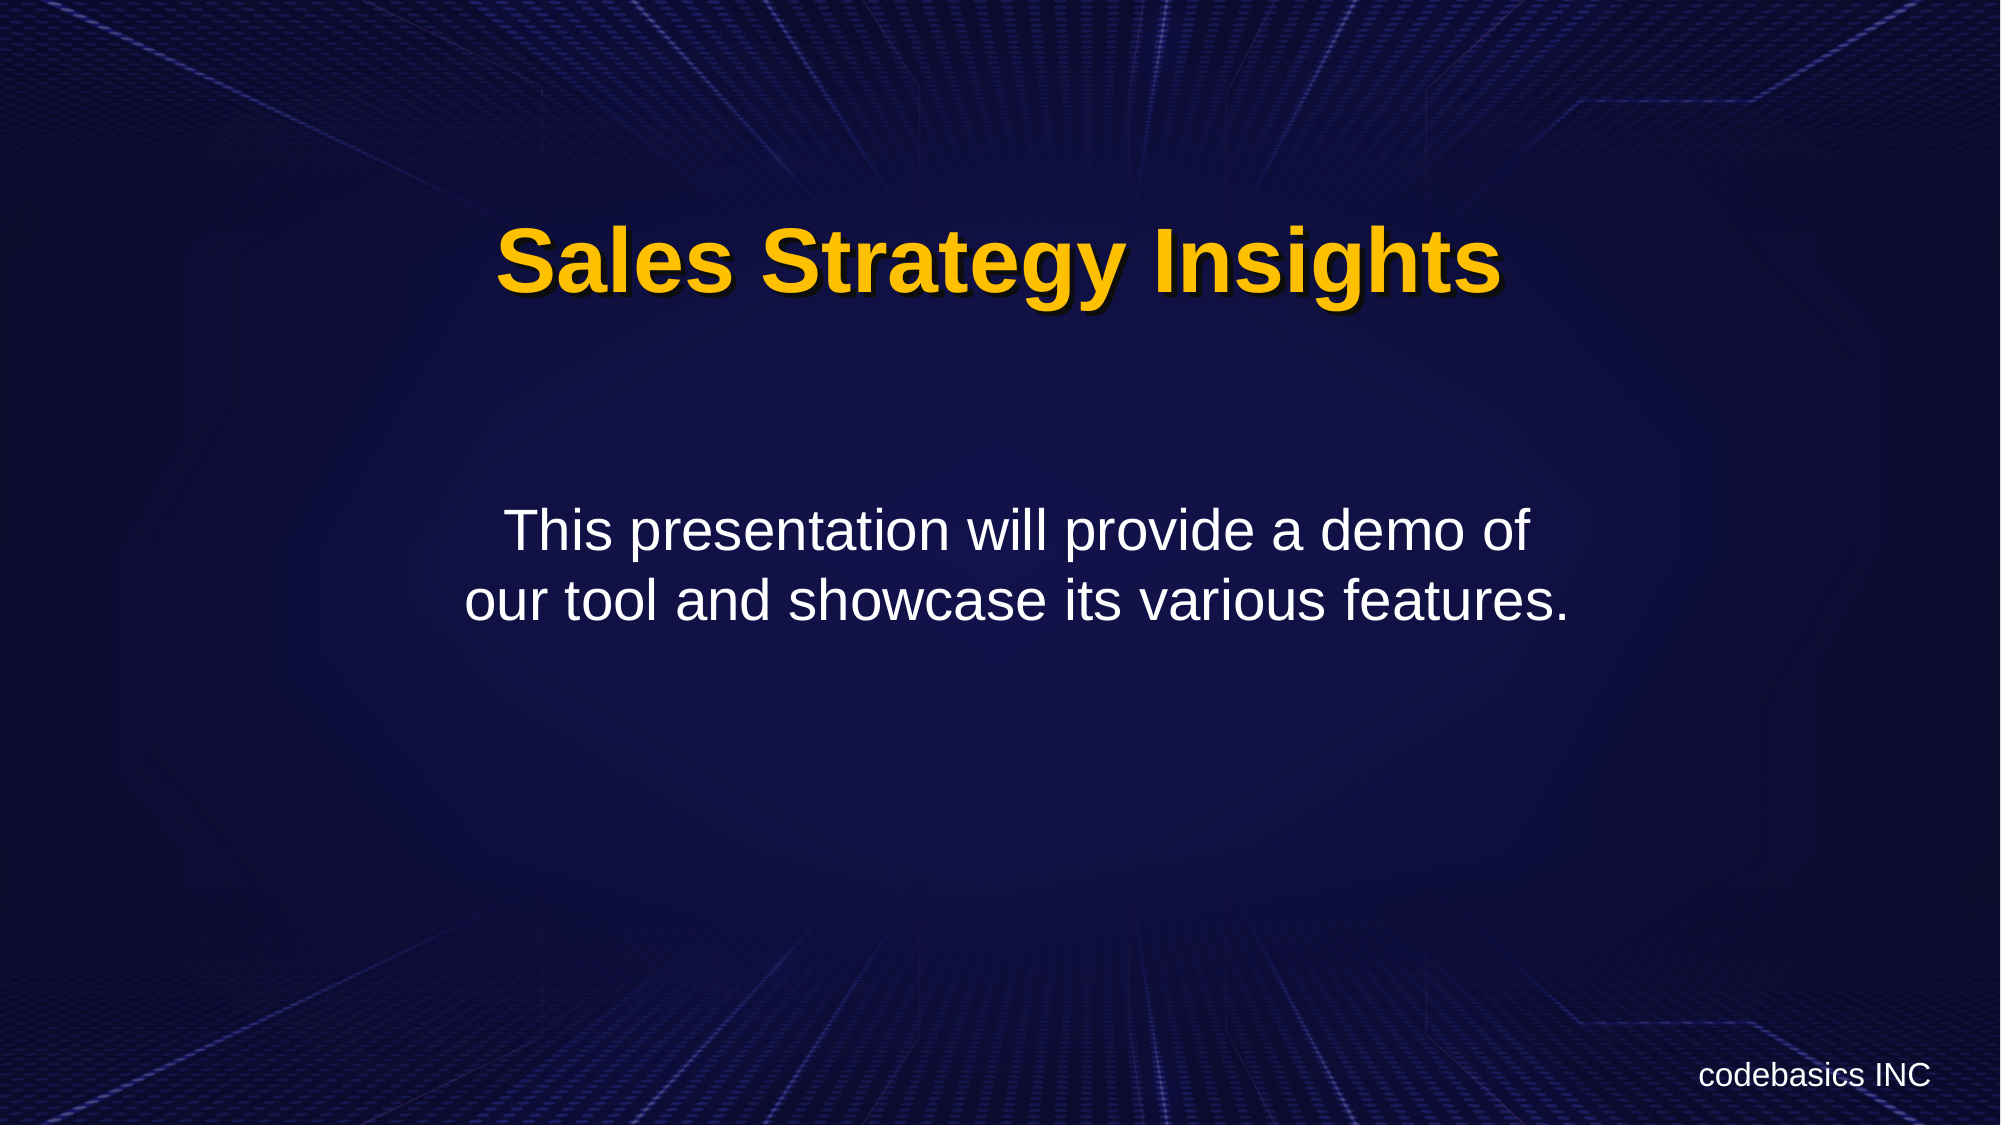

Sales Strategy Insights
Sales Strategy Insights
This presentation will provide a demo of our tool and showcase its various features.
codebasics INC​